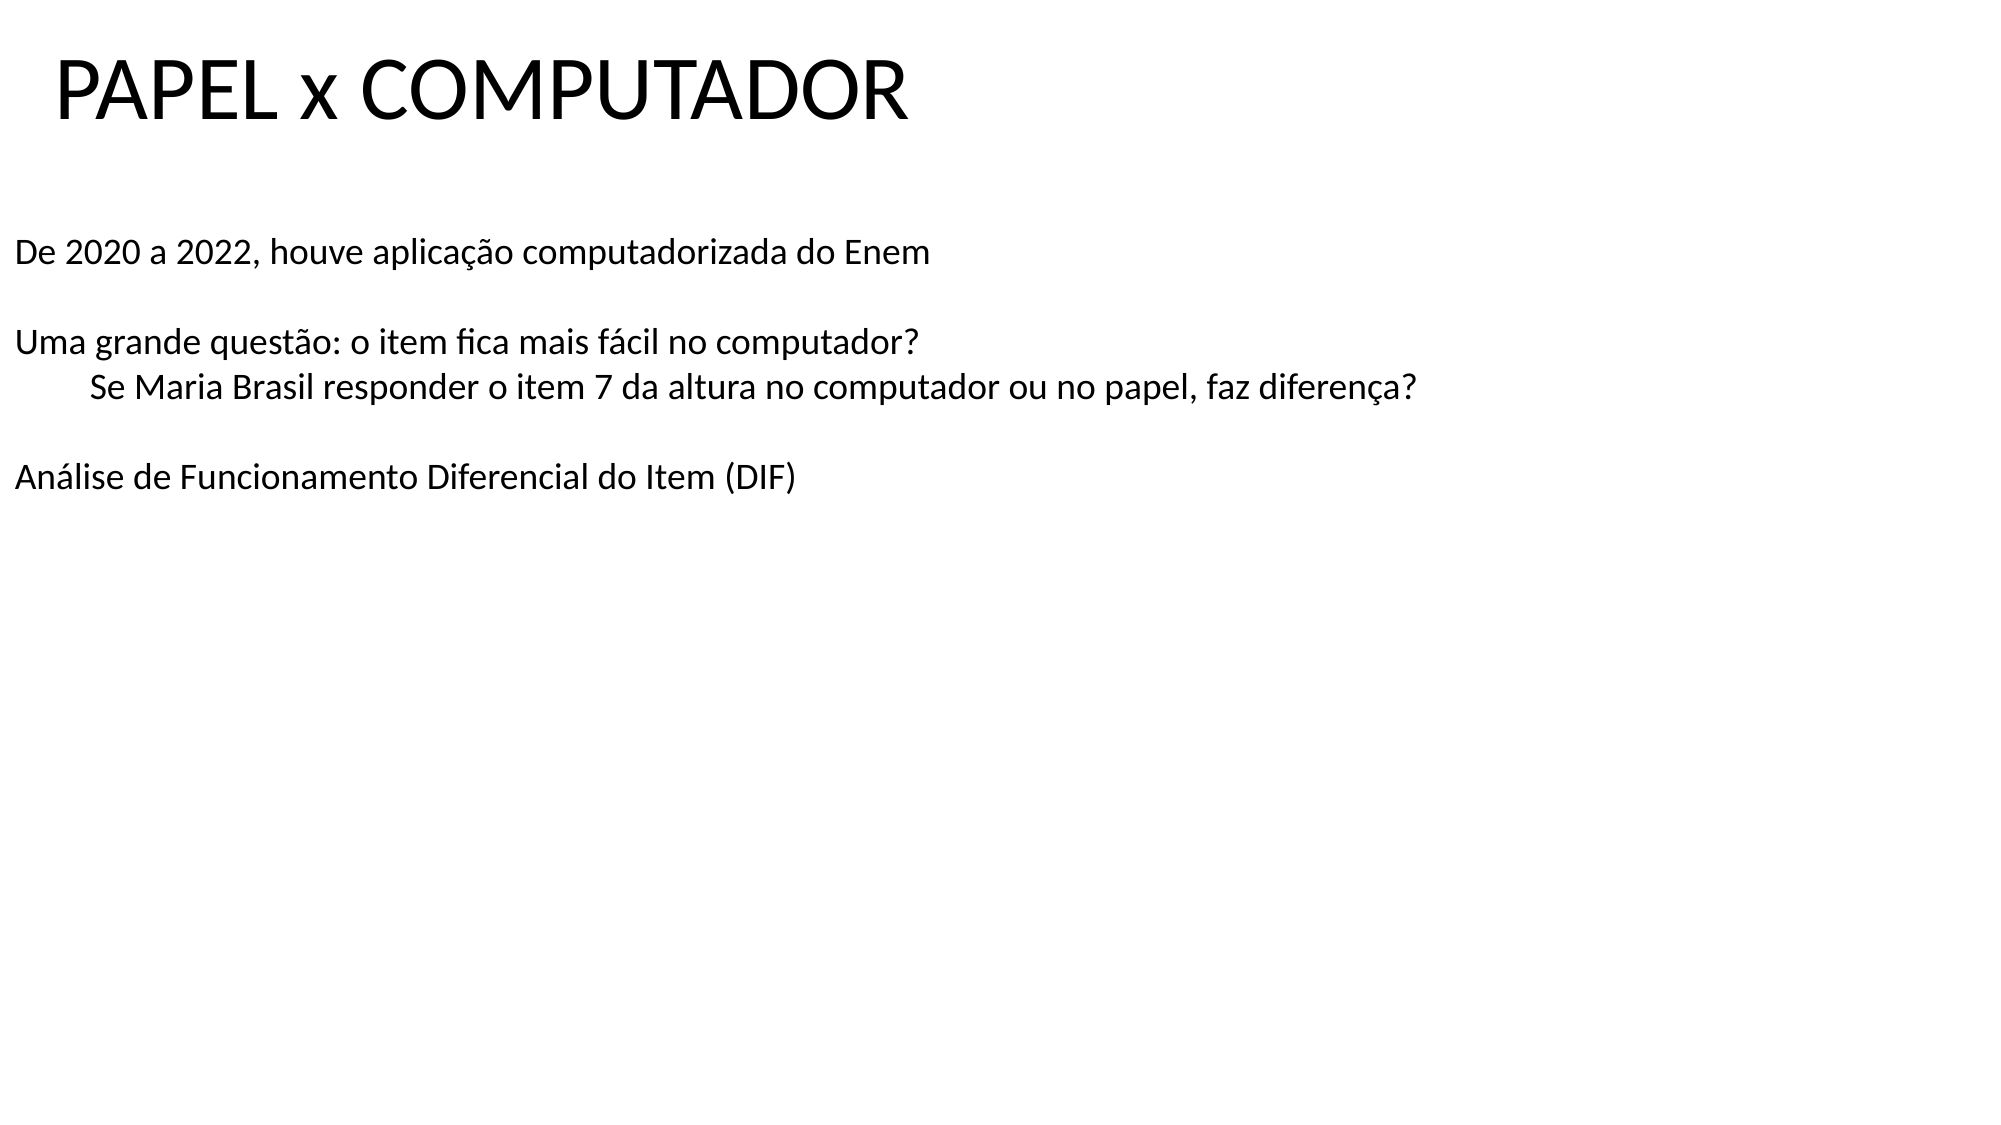

# PAPEL x COMPUTADOR
De 2020 a 2022, houve aplicação computadorizada do Enem

Uma grande questão: o item fica mais fácil no computador?
Se Maria Brasil responder o item 7 da altura no computador ou no papel, faz diferença?

Análise de Funcionamento Diferencial do Item (DIF)